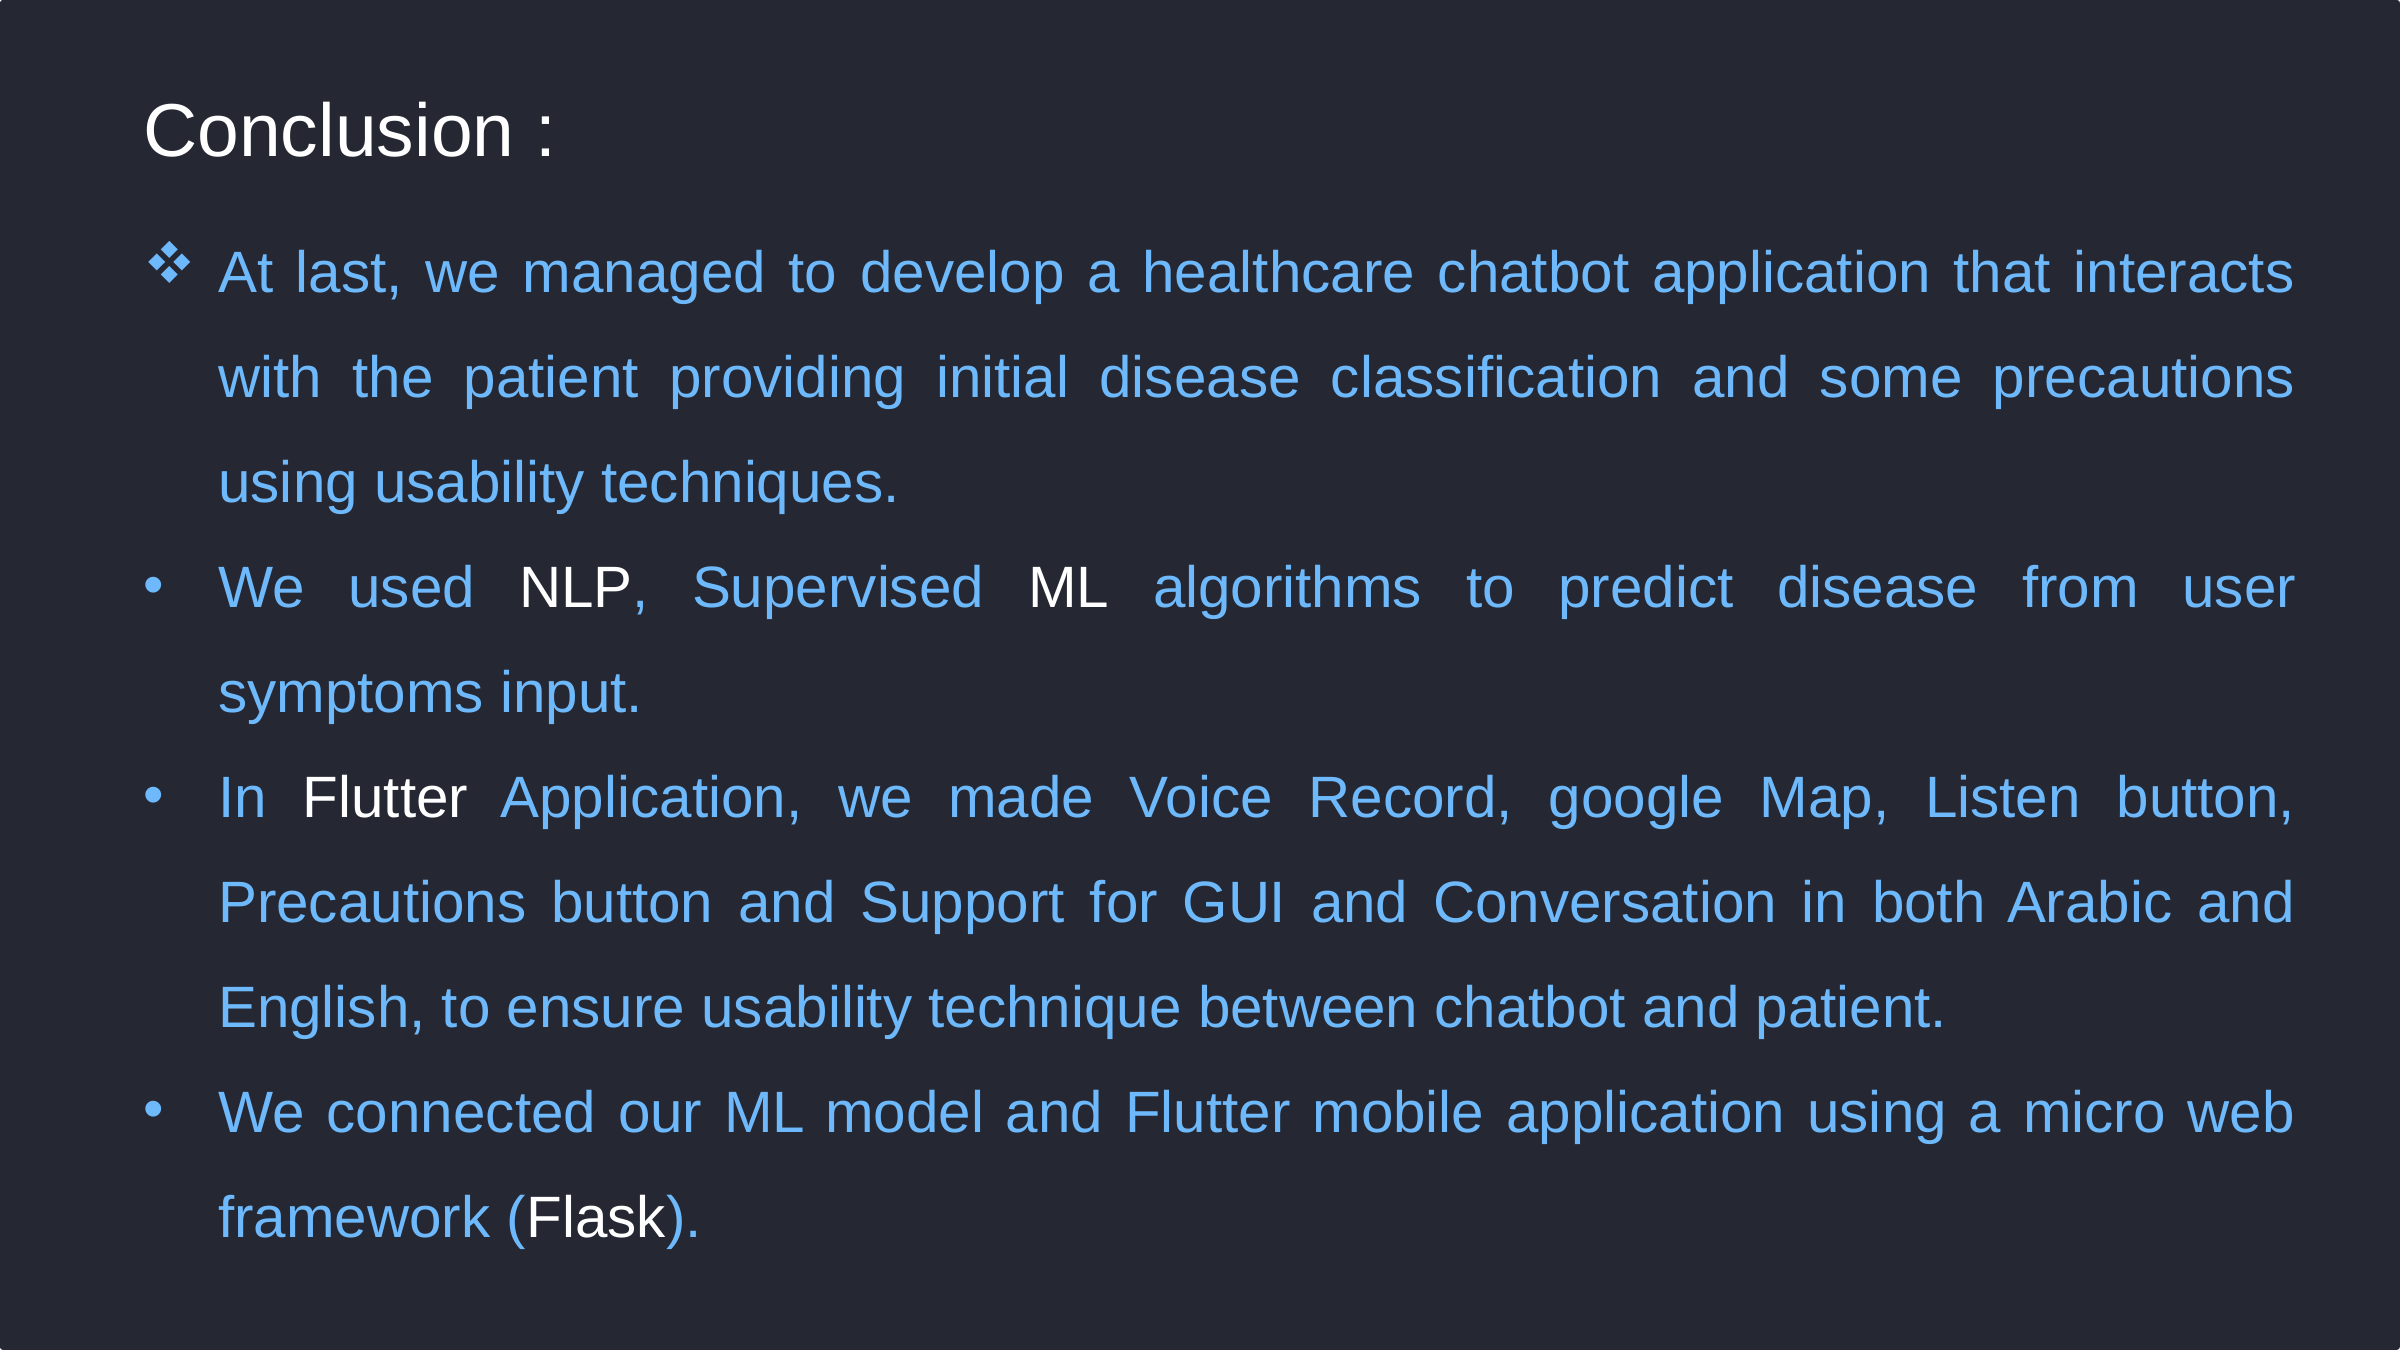

Conclusion :
At last, we managed to develop a healthcare chatbot application that interacts with the patient providing initial disease classification and some precautions using usability techniques.
We used NLP, Supervised ML algorithms to predict disease from user symptoms input.
In Flutter Application, we made Voice Record, google Map, Listen button, Precautions button and Support for GUI and Conversation in both Arabic and English, to ensure usability technique between chatbot and patient.
We connected our ML model and Flutter mobile application using a micro web framework (Flask).